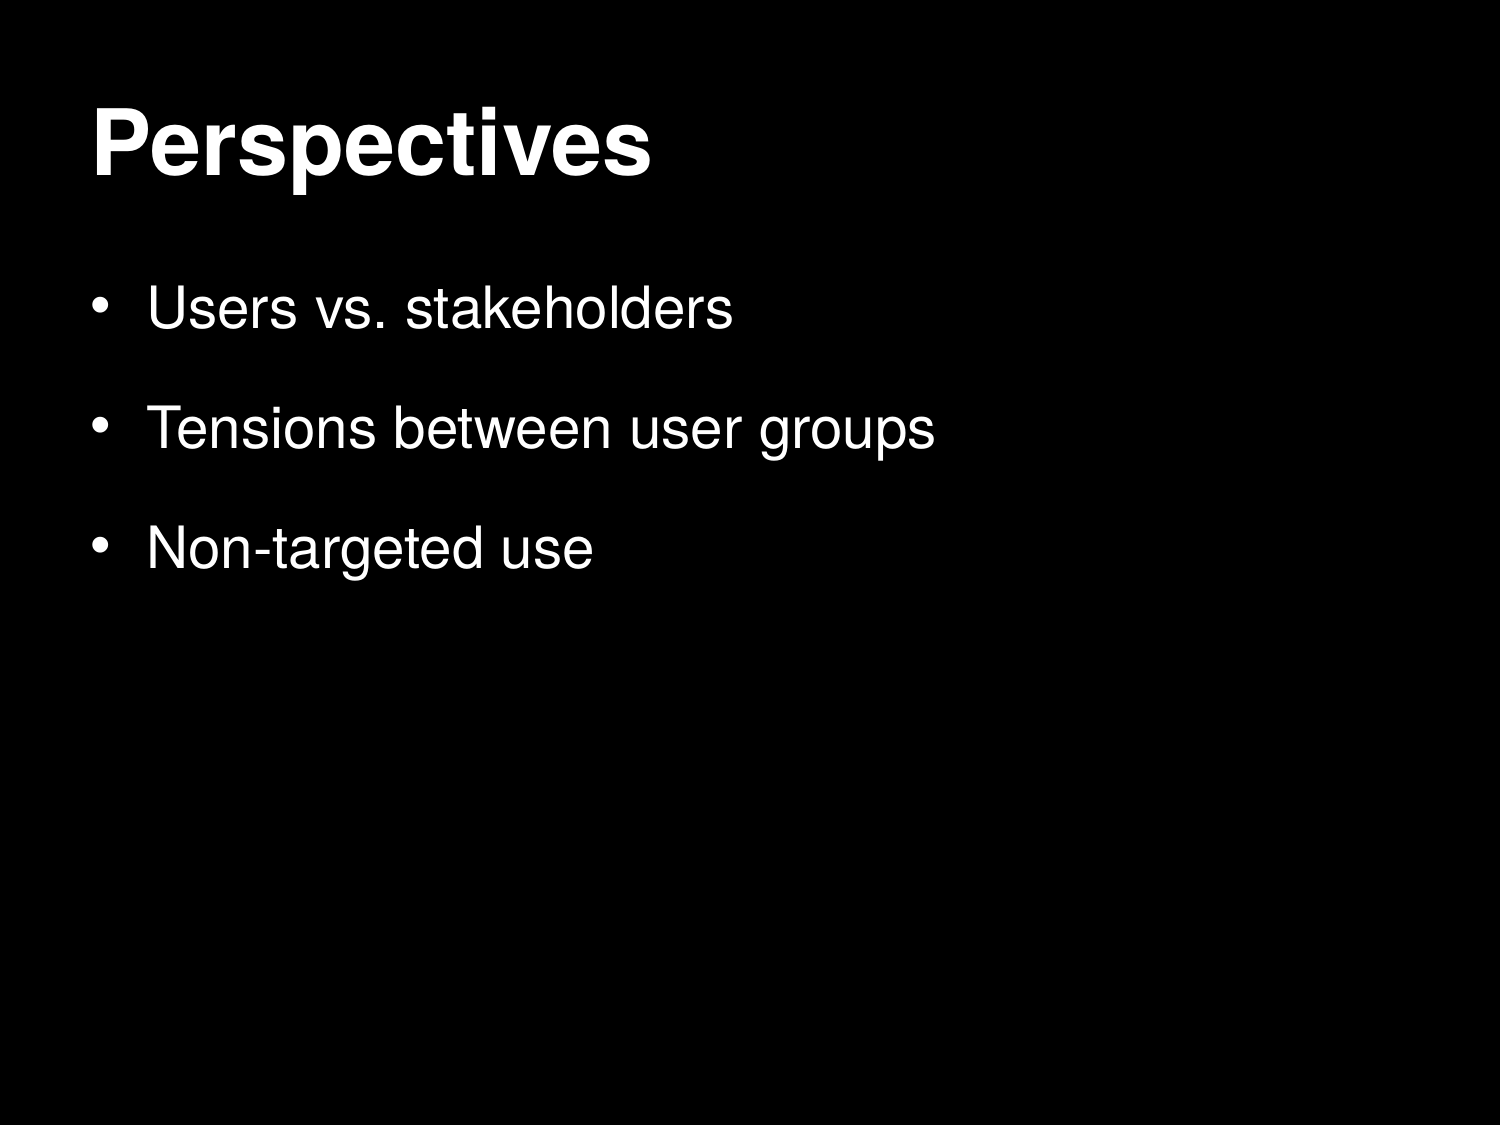

# Perspectives
Users vs. stakeholders
Tensions between user groups
Non-targeted use